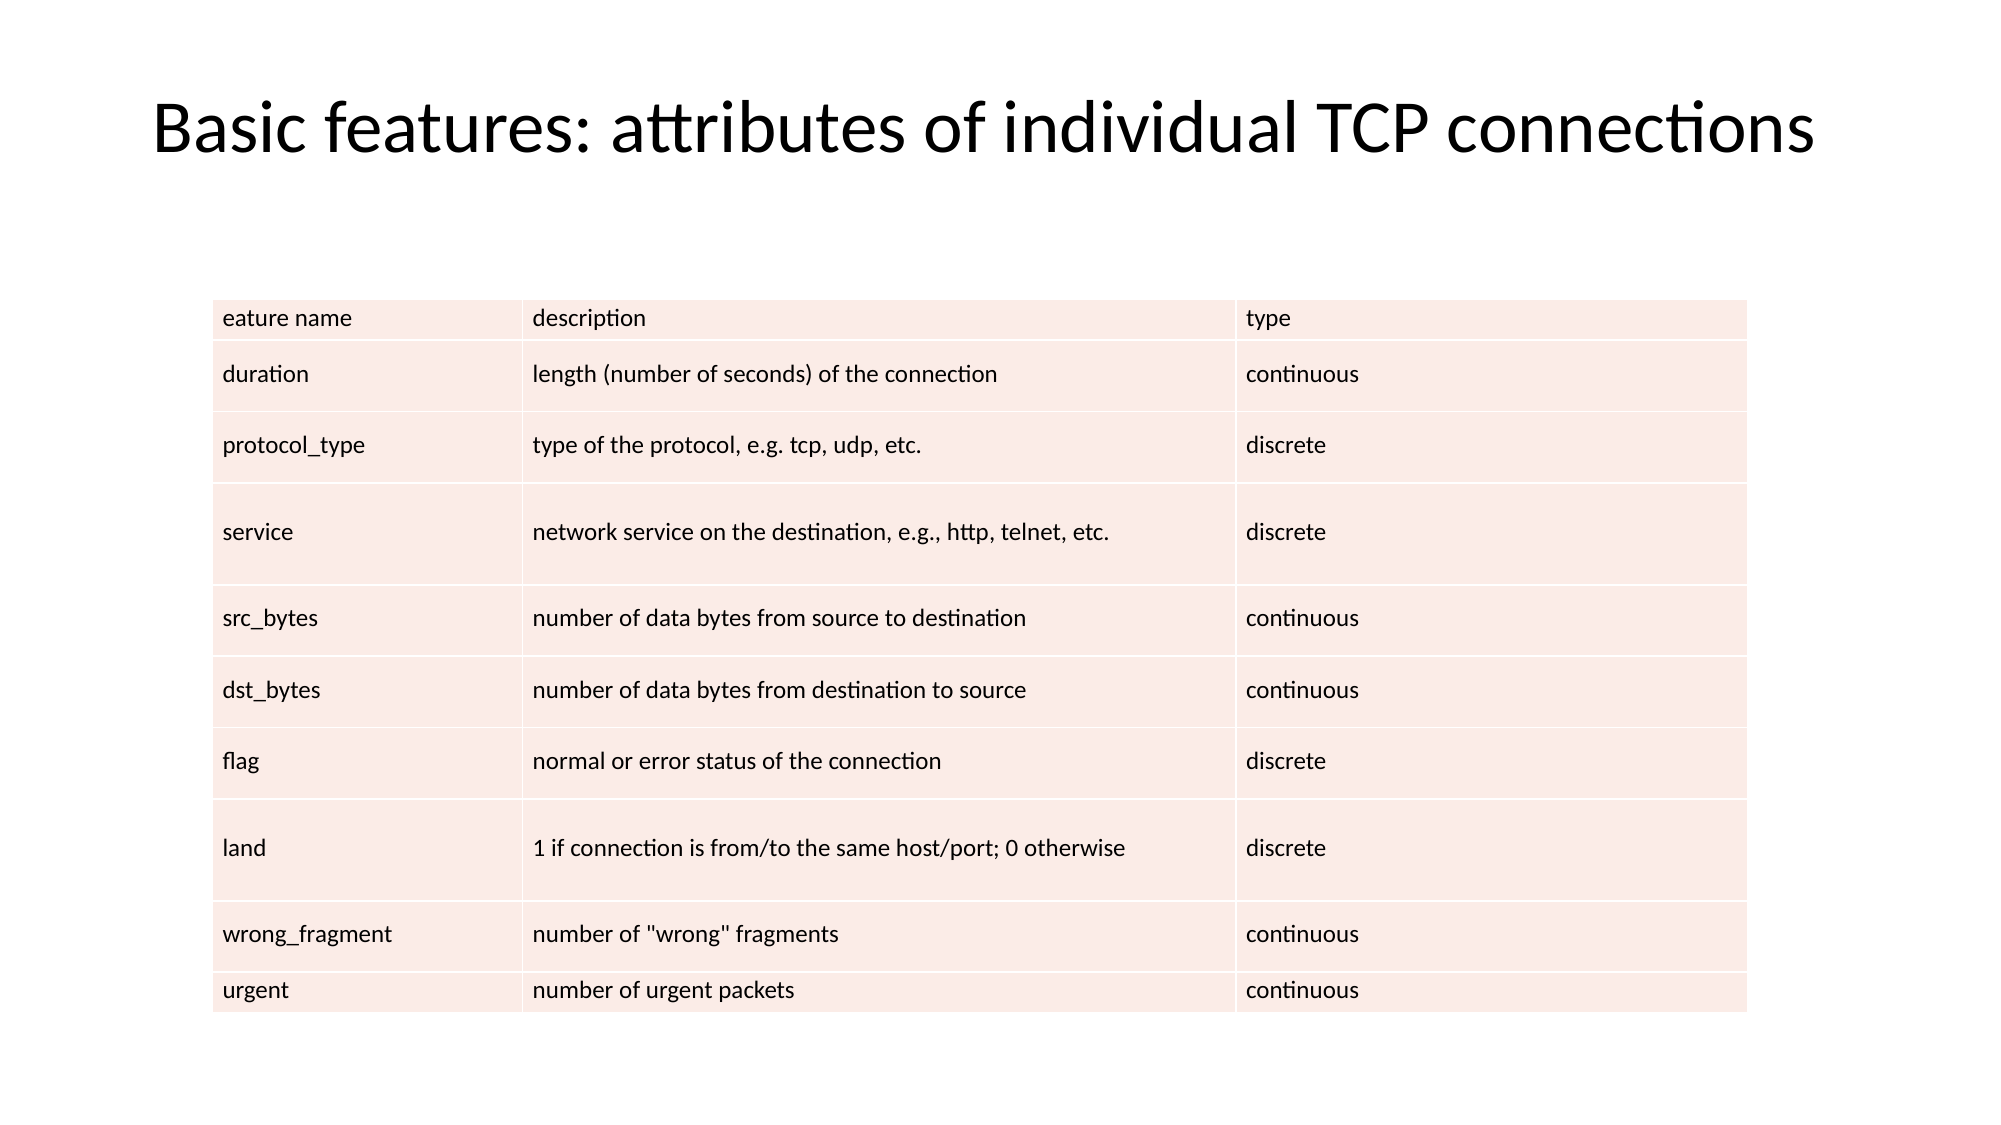

# Basic features: attributes of individual TCP connections
| eature name | description | type |
| --- | --- | --- |
| duration | length (number of seconds) of the connection | continuous |
| protocol\_type | type of the protocol, e.g. tcp, udp, etc. | discrete |
| service | network service on the destination, e.g., http, telnet, etc. | discrete |
| src\_bytes | number of data bytes from source to destination | continuous |
| dst\_bytes | number of data bytes from destination to source | continuous |
| flag | normal or error status of the connection | discrete |
| land | 1 if connection is from/to the same host/port; 0 otherwise | discrete |
| wrong\_fragment | number of "wrong" fragments | continuous |
| urgent | number of urgent packets | continuous |